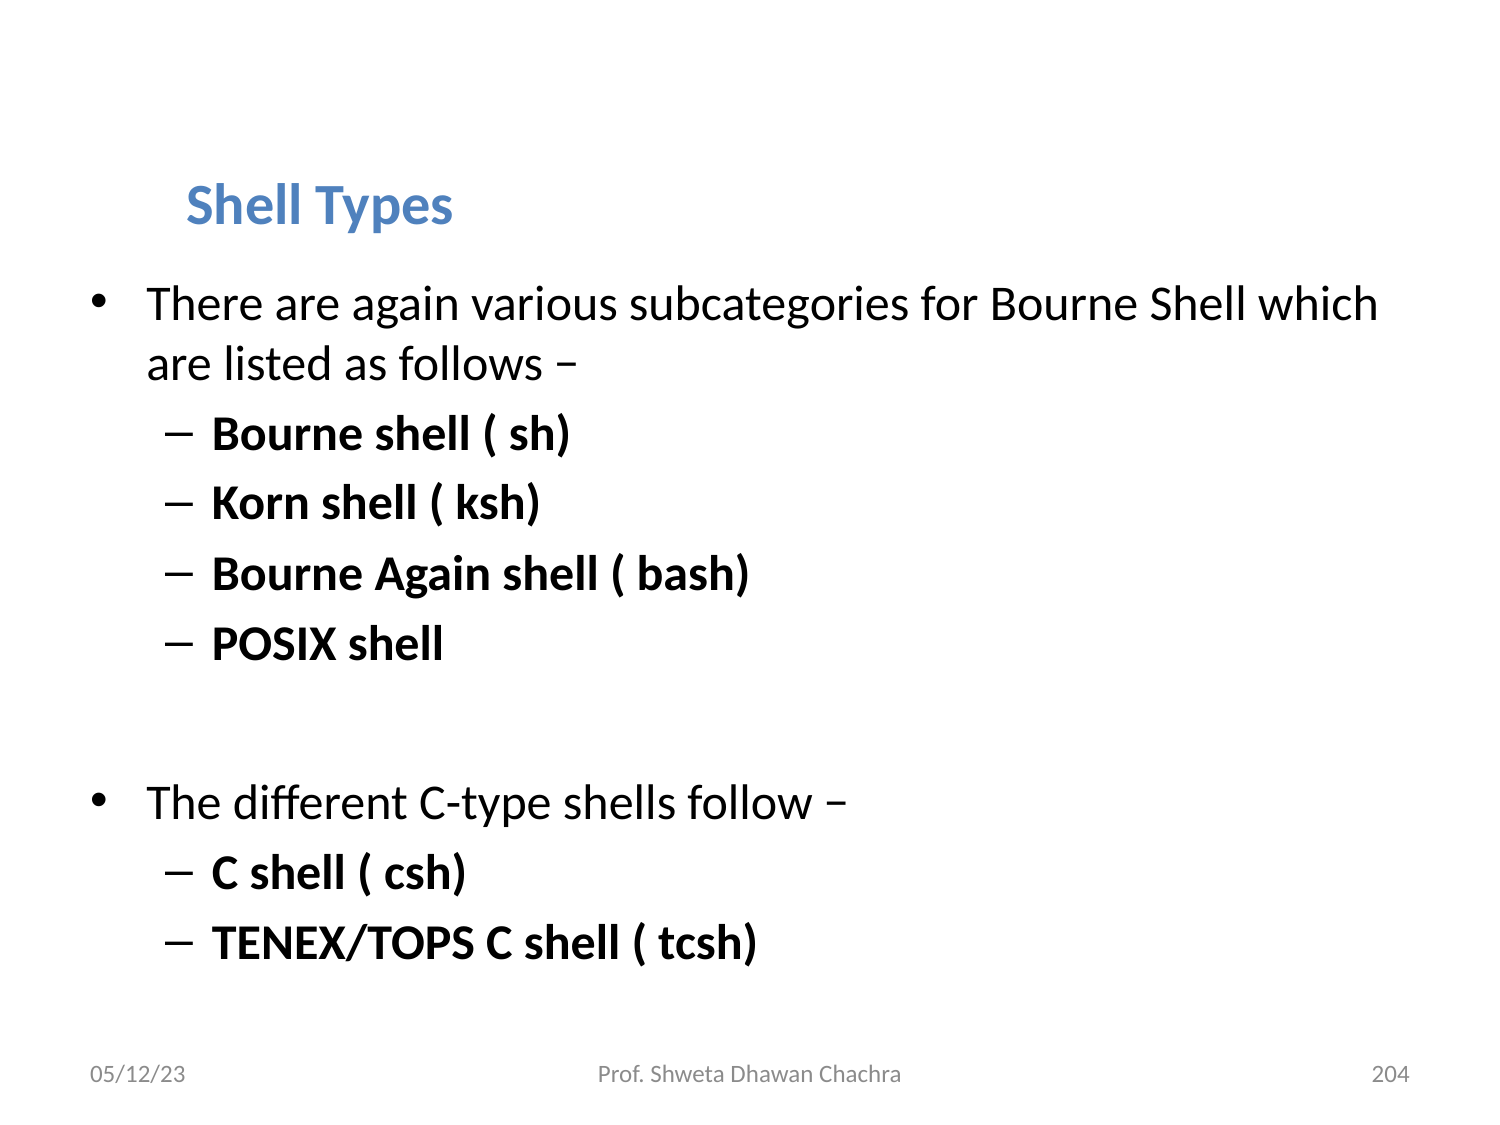

Shell Types
There are again various subcategories for Bourne Shell which are listed as follows −
Bourne shell ( sh)
Korn shell ( ksh)
Bourne Again shell ( bash)
POSIX shell

The different C-type shells follow −
C shell ( csh)
TENEX/TOPS C shell ( tcsh)

05/12/23
Prof. Shweta Dhawan Chachra
204